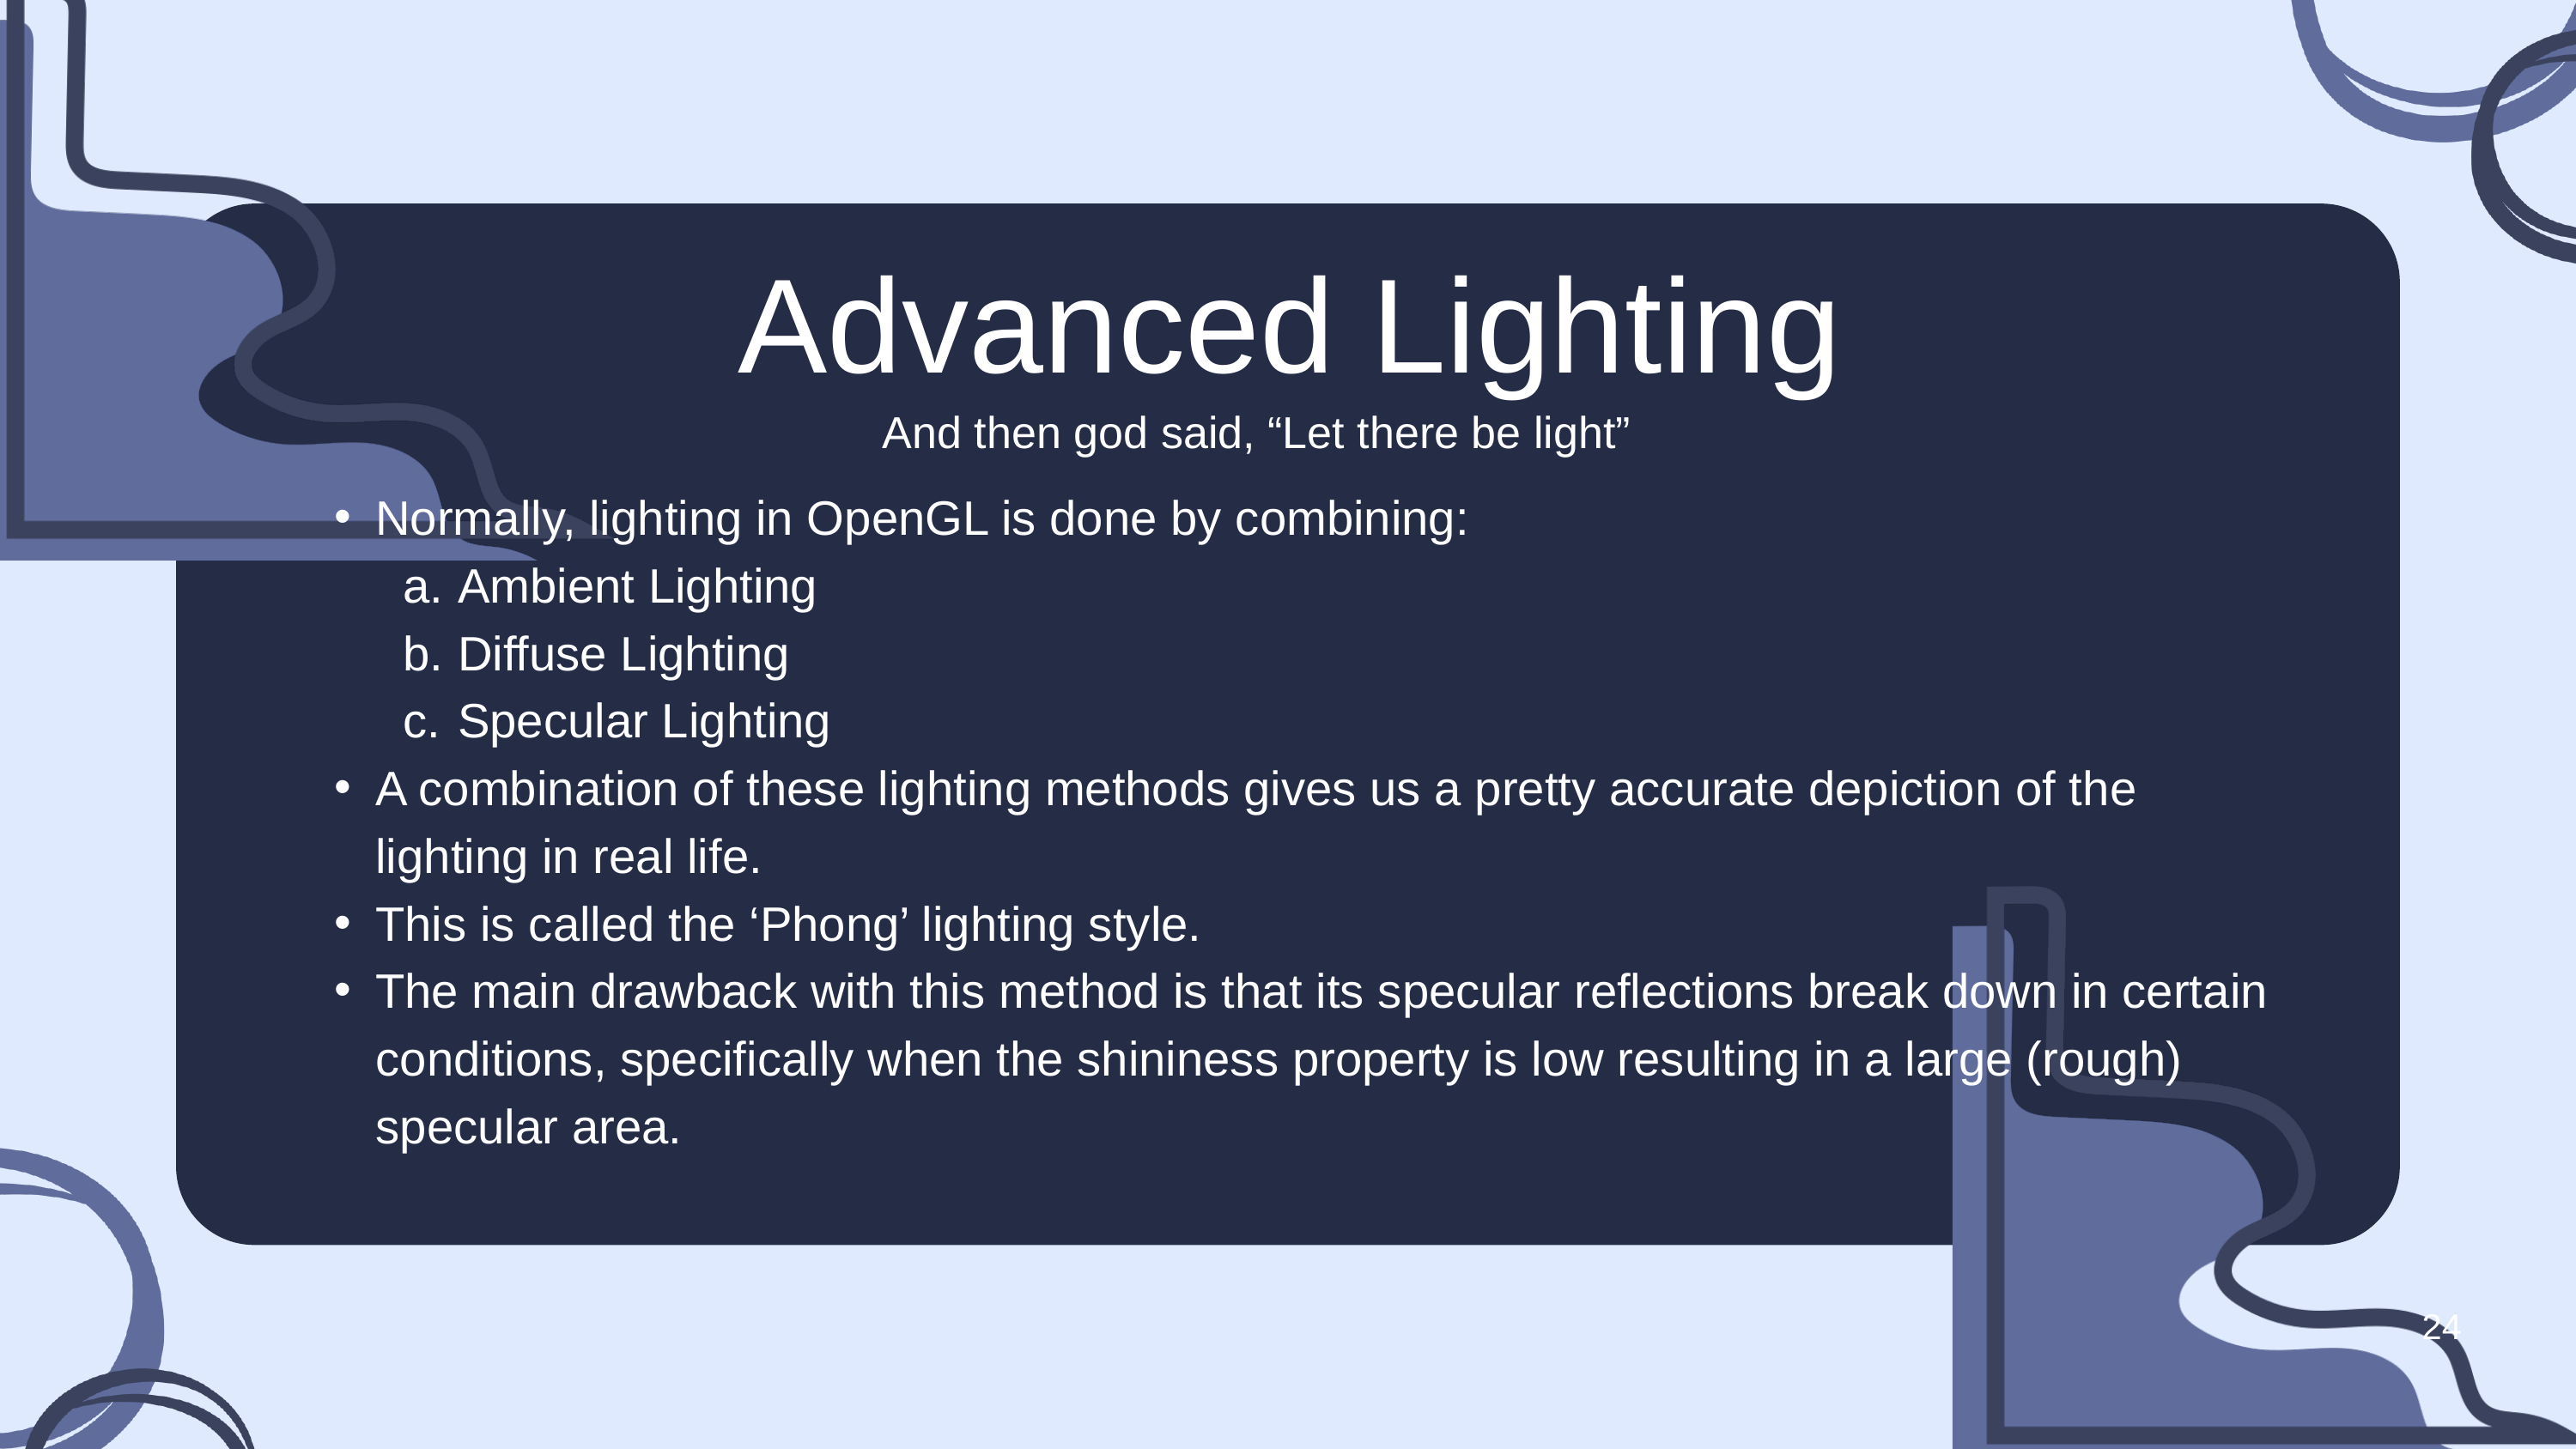

Advanced Lighting
And then god said, “Let there be light”
Normally, lighting in OpenGL is done by combining:
Ambient Lighting
Diffuse Lighting
Specular Lighting
A combination of these lighting methods gives us a pretty accurate depiction of the lighting in real life.
This is called the ‘Phong’ lighting style.
The main drawback with this method is that its specular reflections break down in certain conditions, specifically when the shininess property is low resulting in a large (rough) specular area.

24